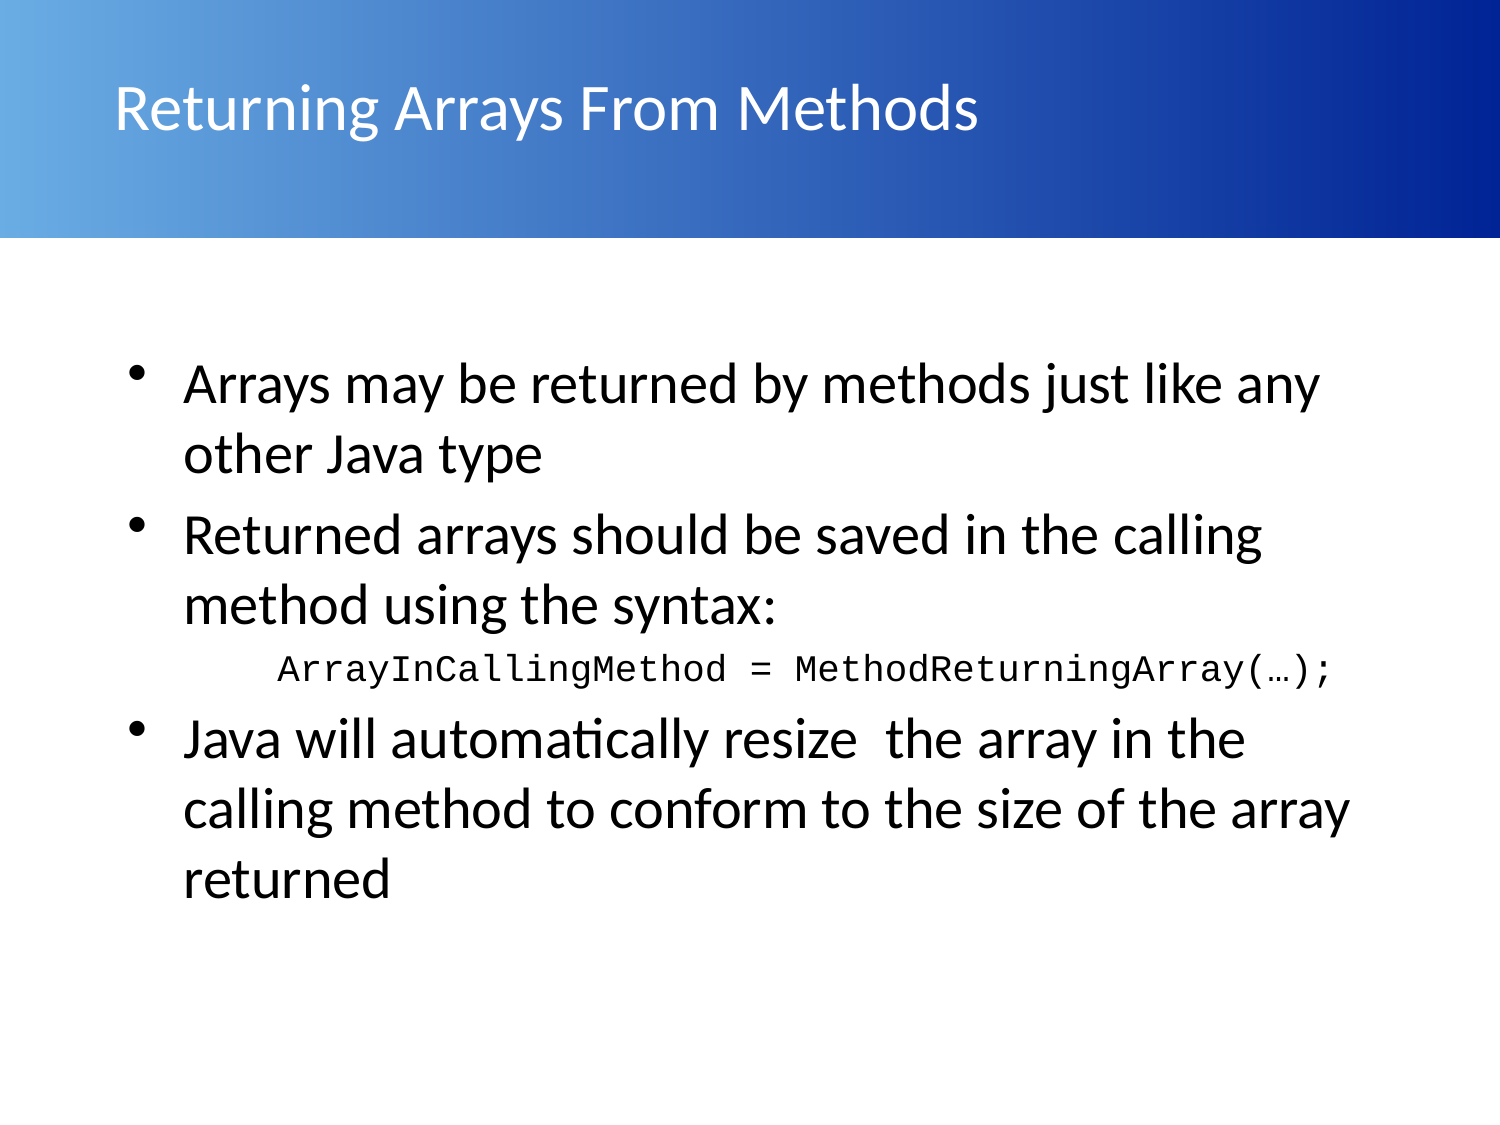

# Returning Arrays From Methods

Arrays may be returned by methods just like any other Java type
Returned arrays should be saved in the calling method using the syntax:
ArrayInCallingMethod = MethodReturningArray(…);
Java will automatically resize  the array in the calling method to conform to the size of the array returned